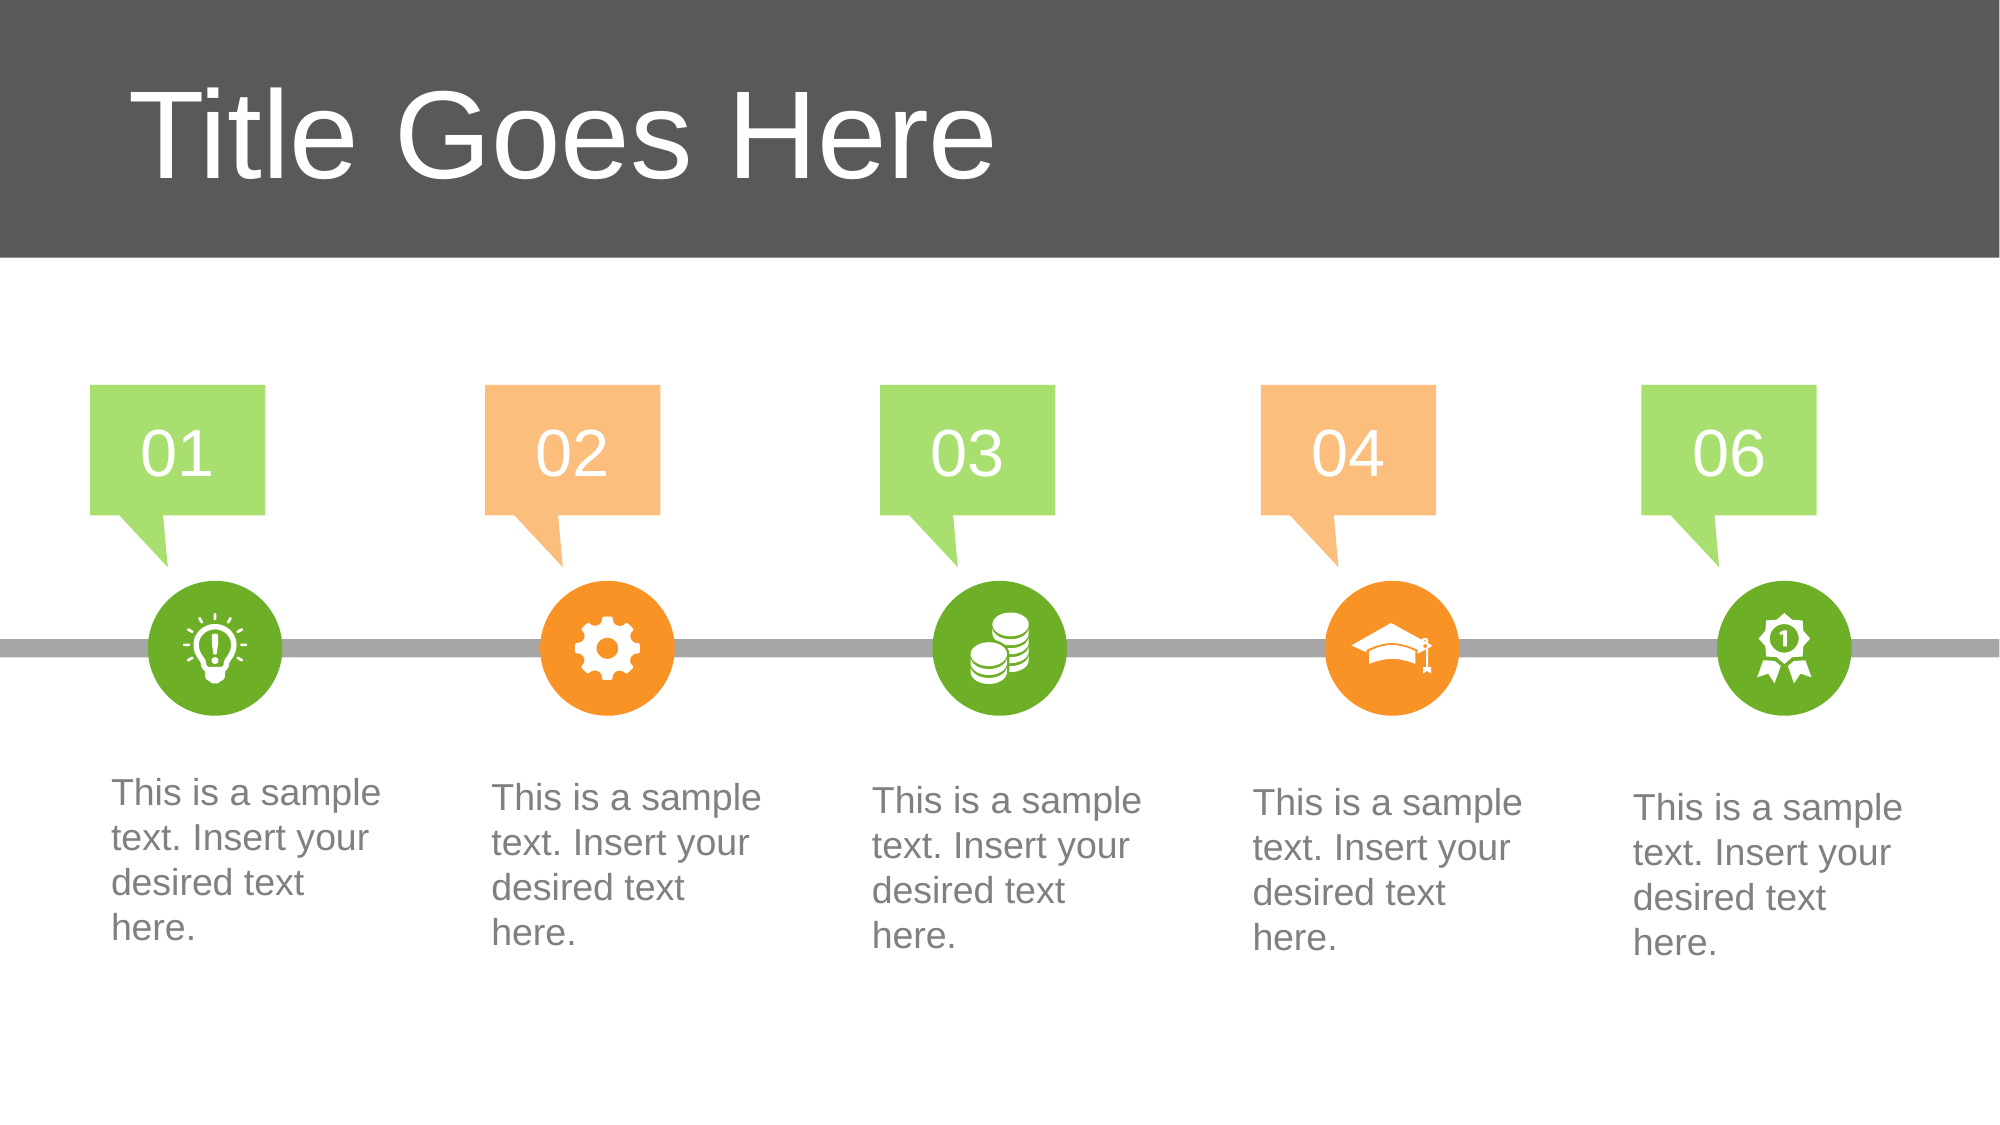

Title Goes Here
01
02
03
04
06

This is a sample text. Insert your desired text here.
This is a sample text. Insert your desired text here.
This is a sample text. Insert your desired text here.
This is a sample text. Insert your desired text here.
This is a sample text. Insert your desired text here.